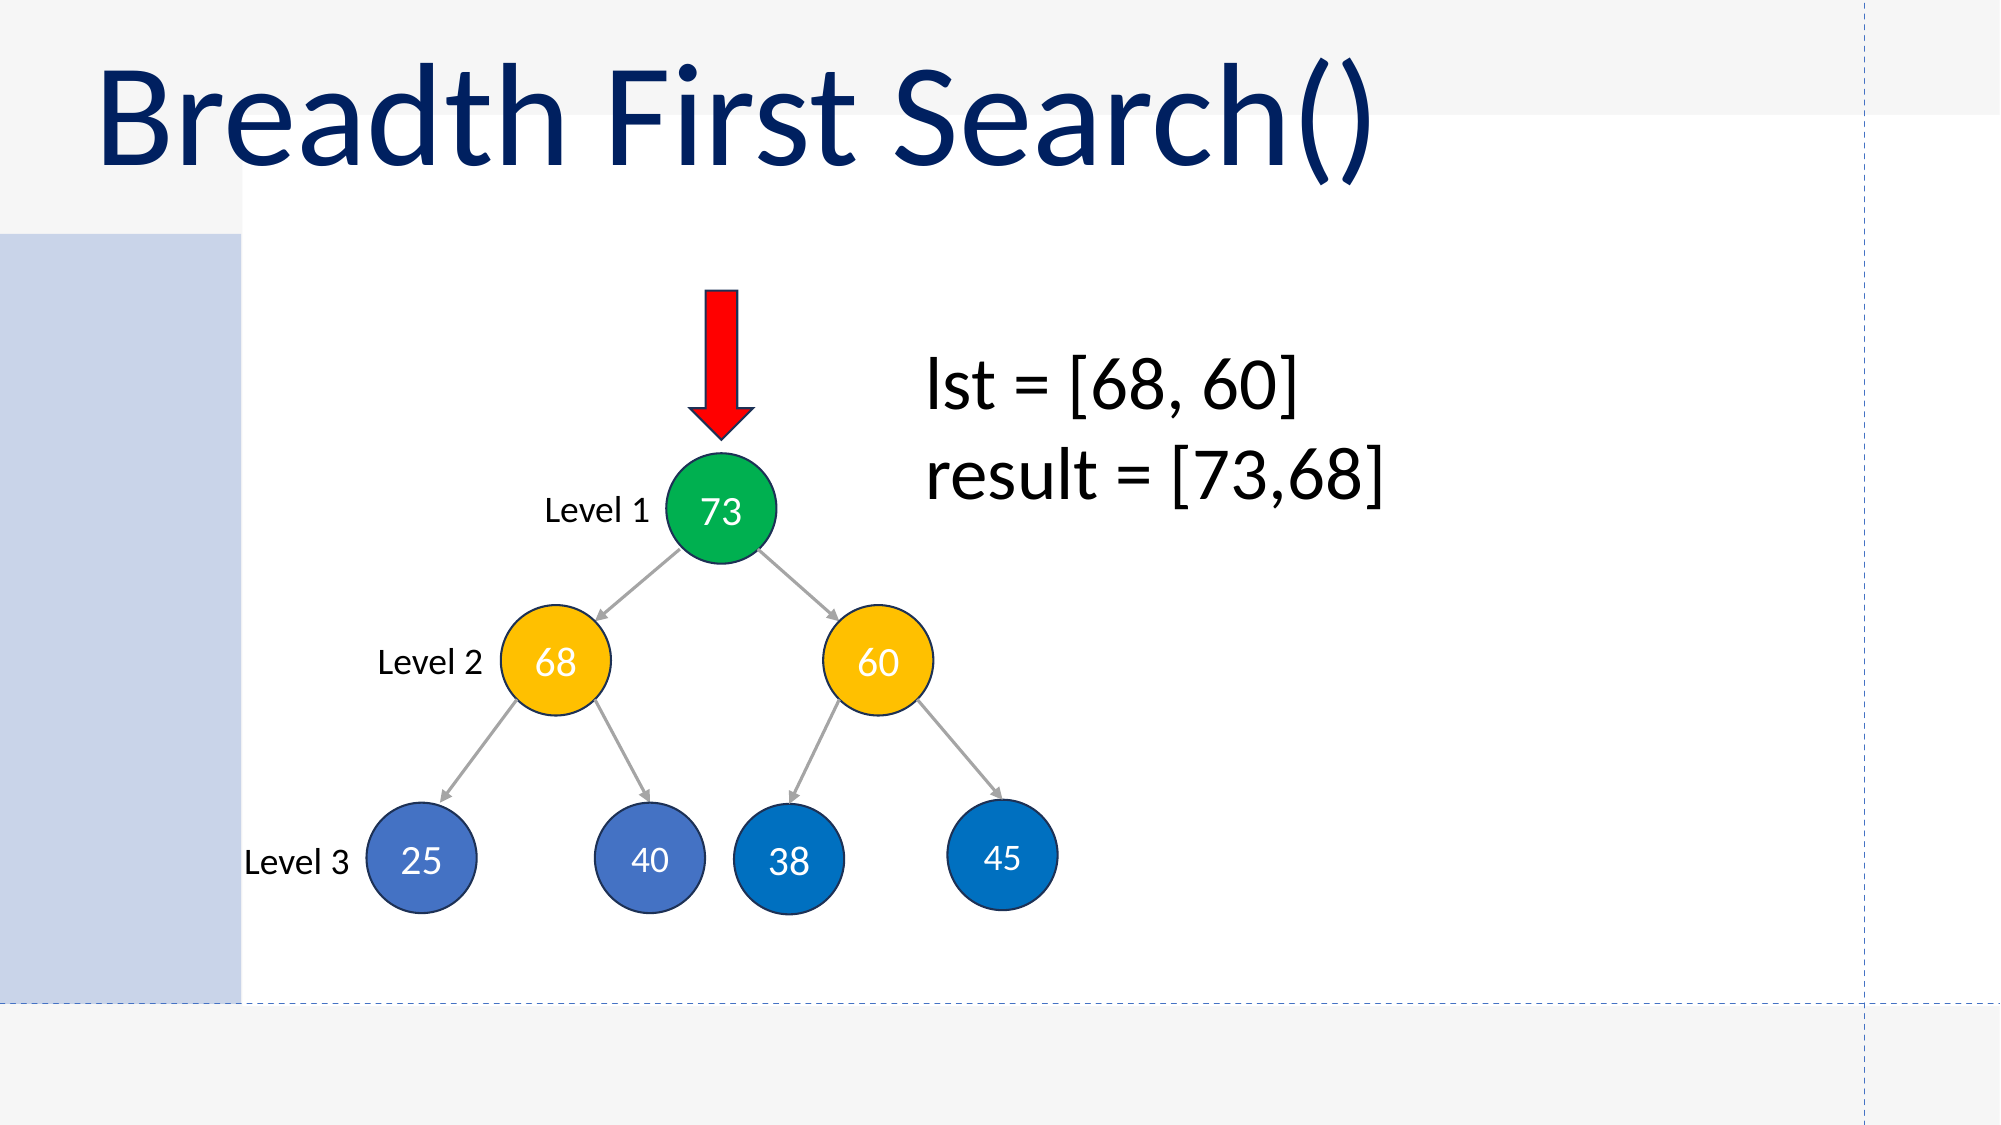

# Breadth First Search()

lst = [68, 60]
result = [73,68]

73
Level 1
68
60
Level 2
45
25
40
38
Level 3